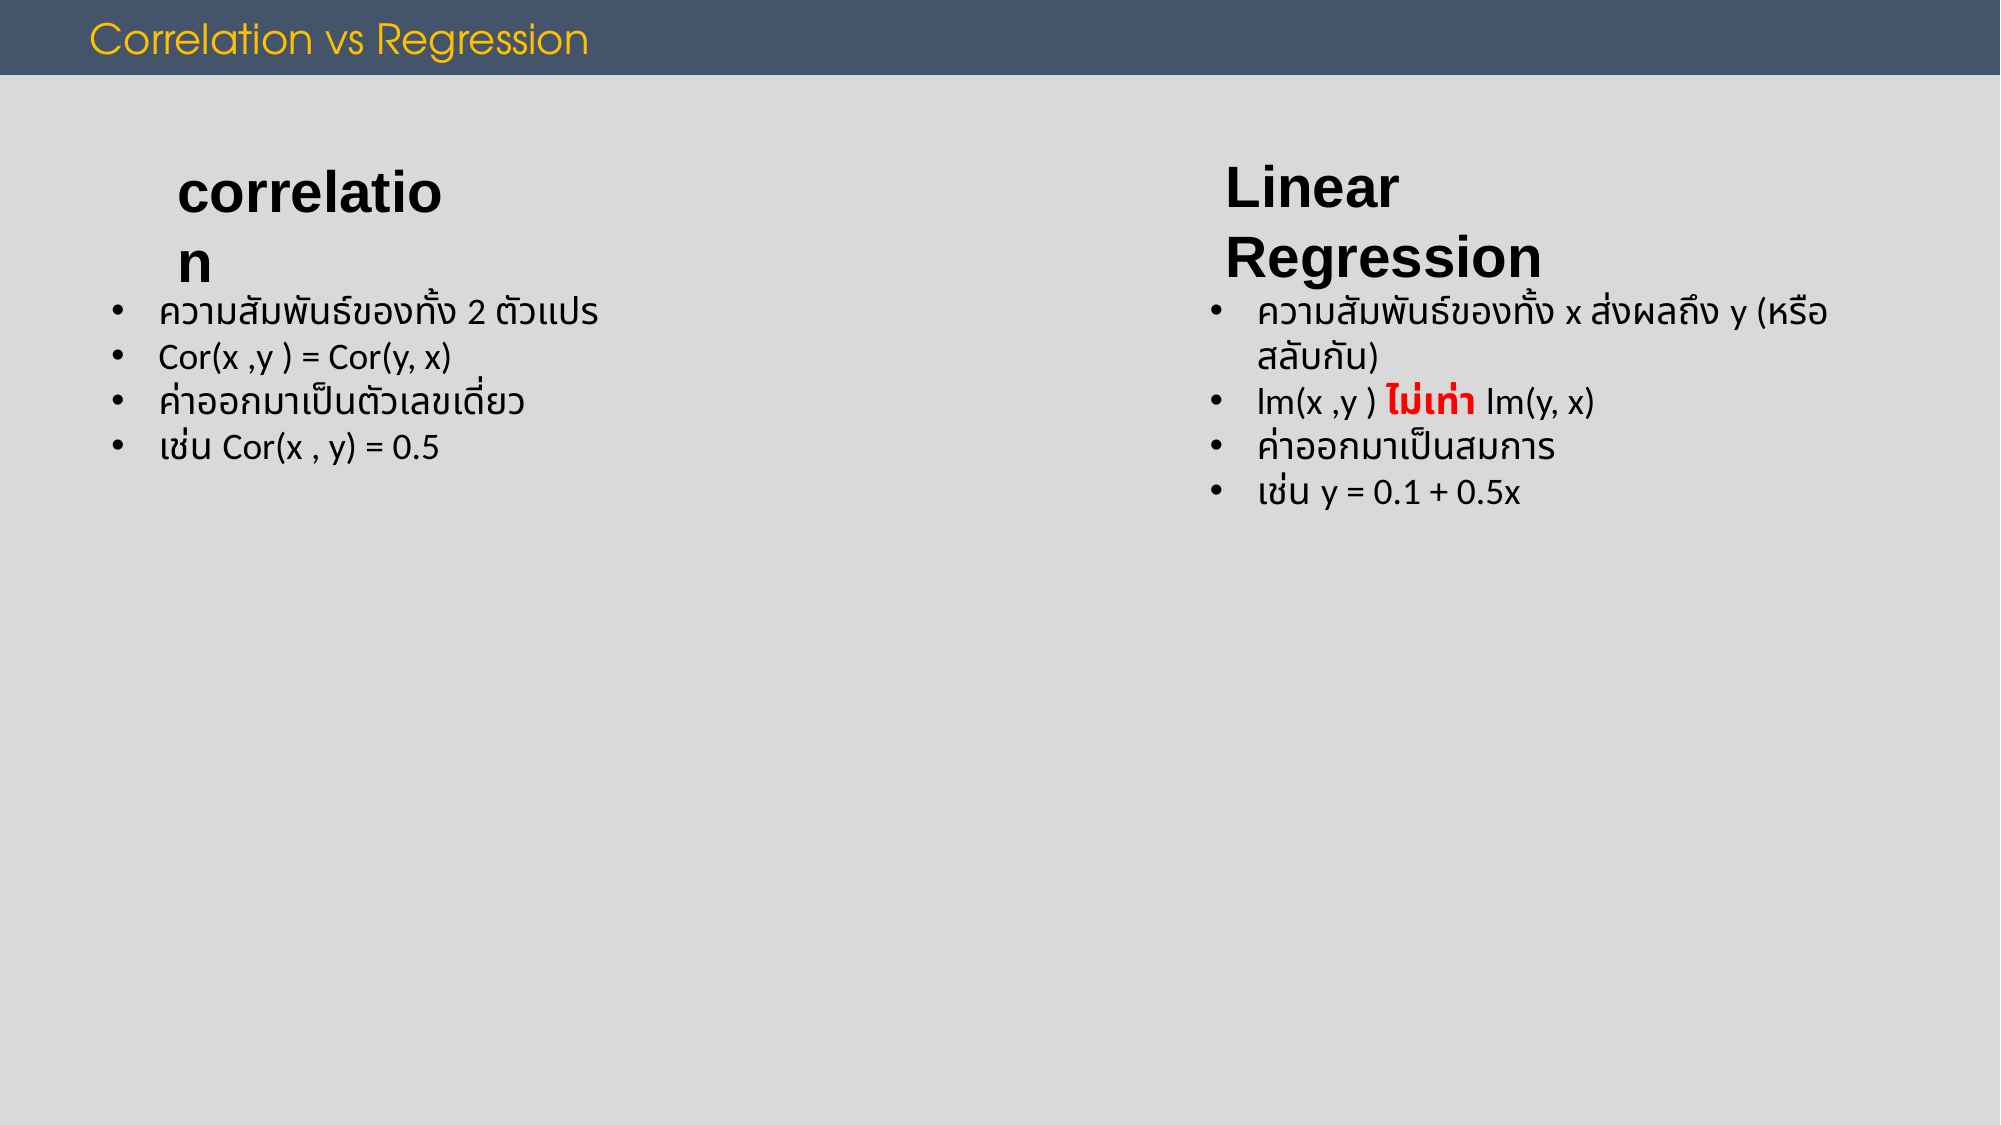

Correlation vs Regression
Linear Regression
correlation
ความสัมพันธ์ของทั้ง 2 ตัวแปร
Cor(x ,y ) = Cor(y, x)
ค่าออกมาเป็นตัวเลขเดี่ยว
เช่น Cor(x , y) = 0.5
ความสัมพันธ์ของทั้ง x ส่งผลถึง y (หรือสลับกัน)
lm(x ,y ) ไม่เท่า lm(y, x)
ค่าออกมาเป็นสมการ
เช่น y = 0.1 + 0.5x